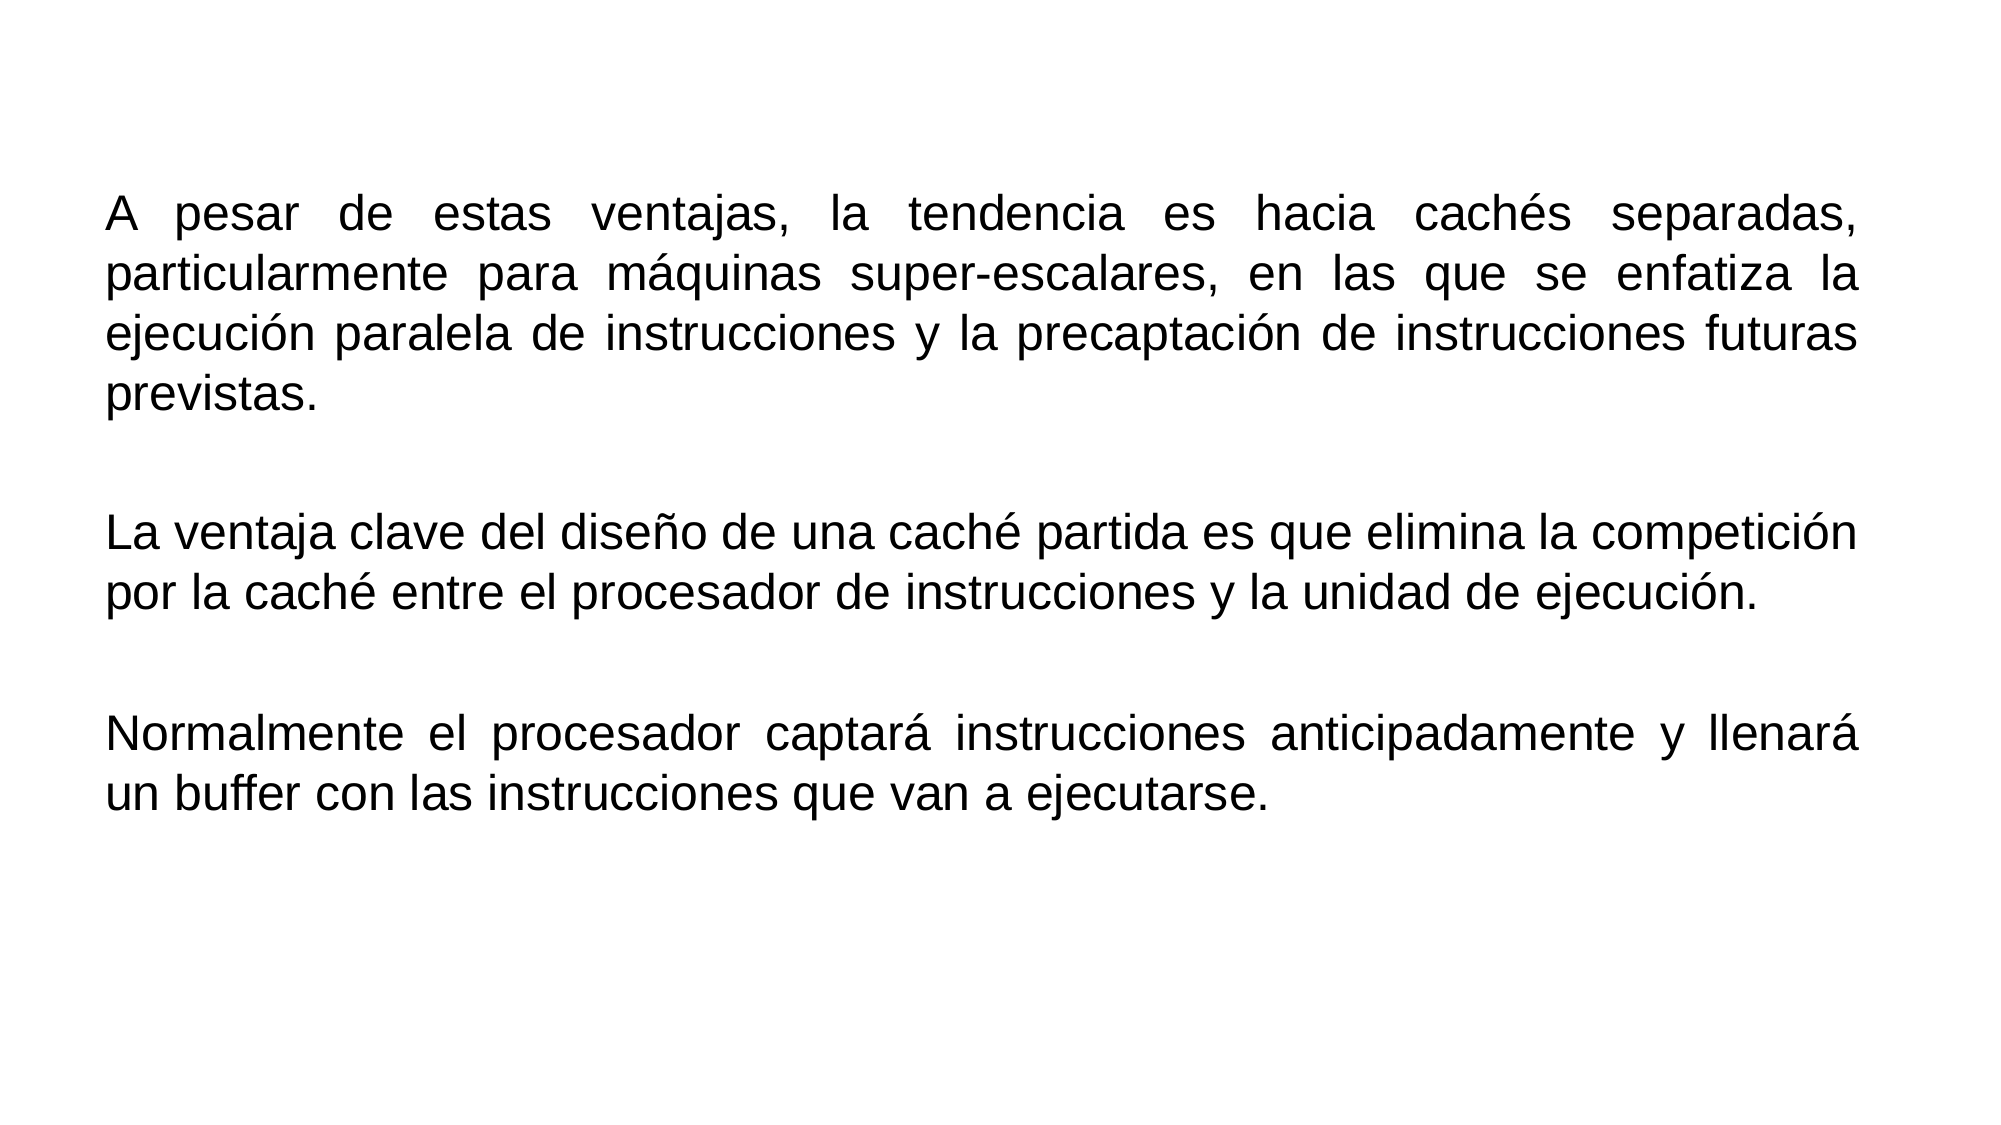

A pesar de estas ventajas, la tendencia es hacia cachés separadas, particularmente para máquinas super-escalares, en las que se enfatiza la ejecución paralela de instrucciones y la precaptación de instrucciones futuras previstas.

La ventaja clave del diseño de una caché partida es que elimina la competición por la caché entre el procesador de instrucciones y la unidad de ejecución.

Normalmente el procesador captará instrucciones anticipadamente y llenará un buffer con las instrucciones que van a ejecutarse.